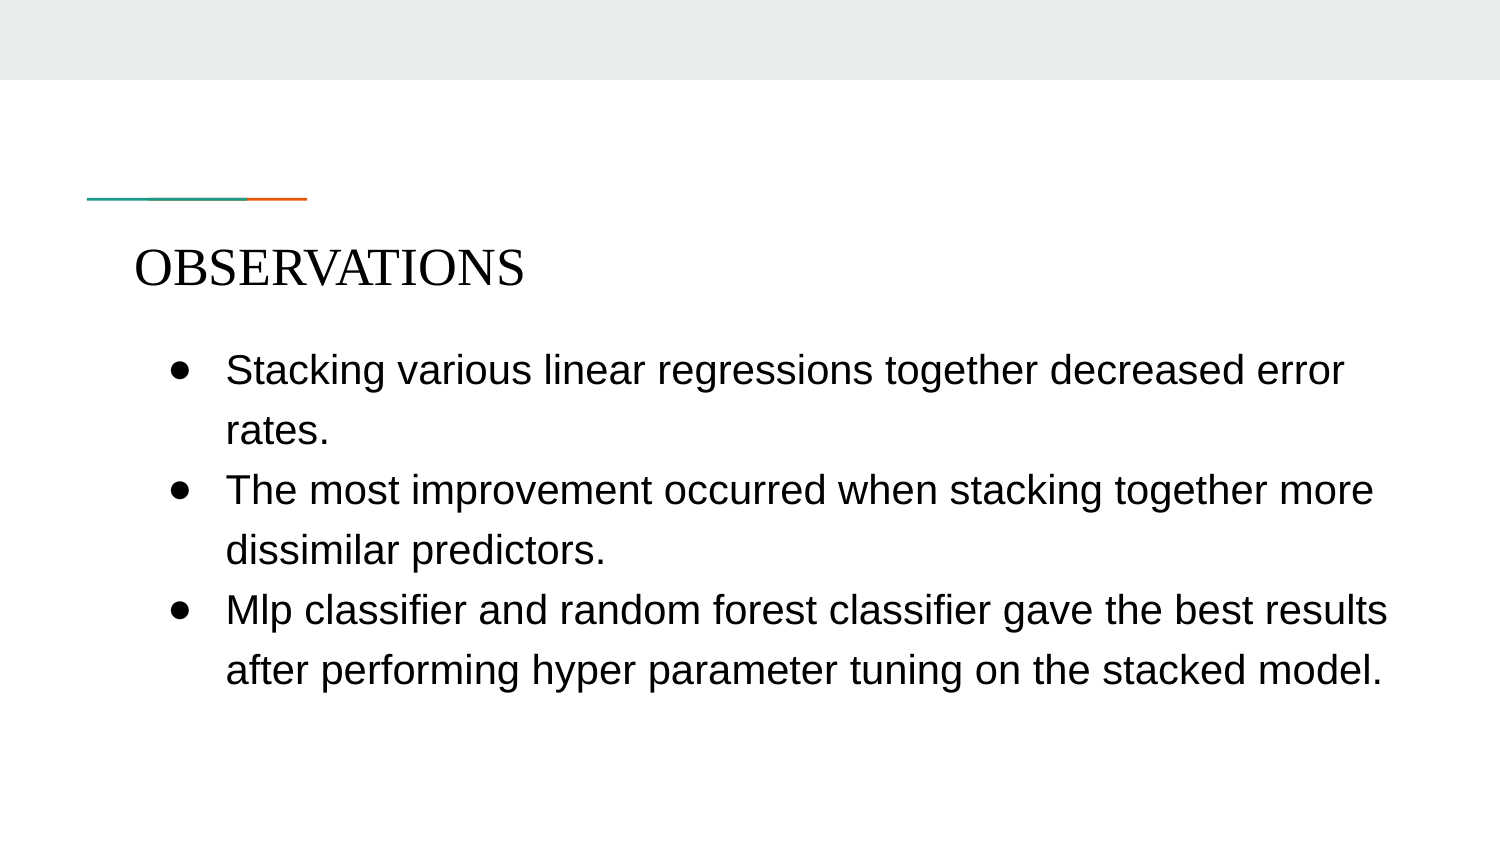

# OBSERVATIONS

Stacking various linear regressions together decreased error rates.
The most improvement occurred when stacking together more dissimilar predictors.
Mlp classifier and random forest classifier gave the best results after performing hyper parameter tuning on the stacked model.